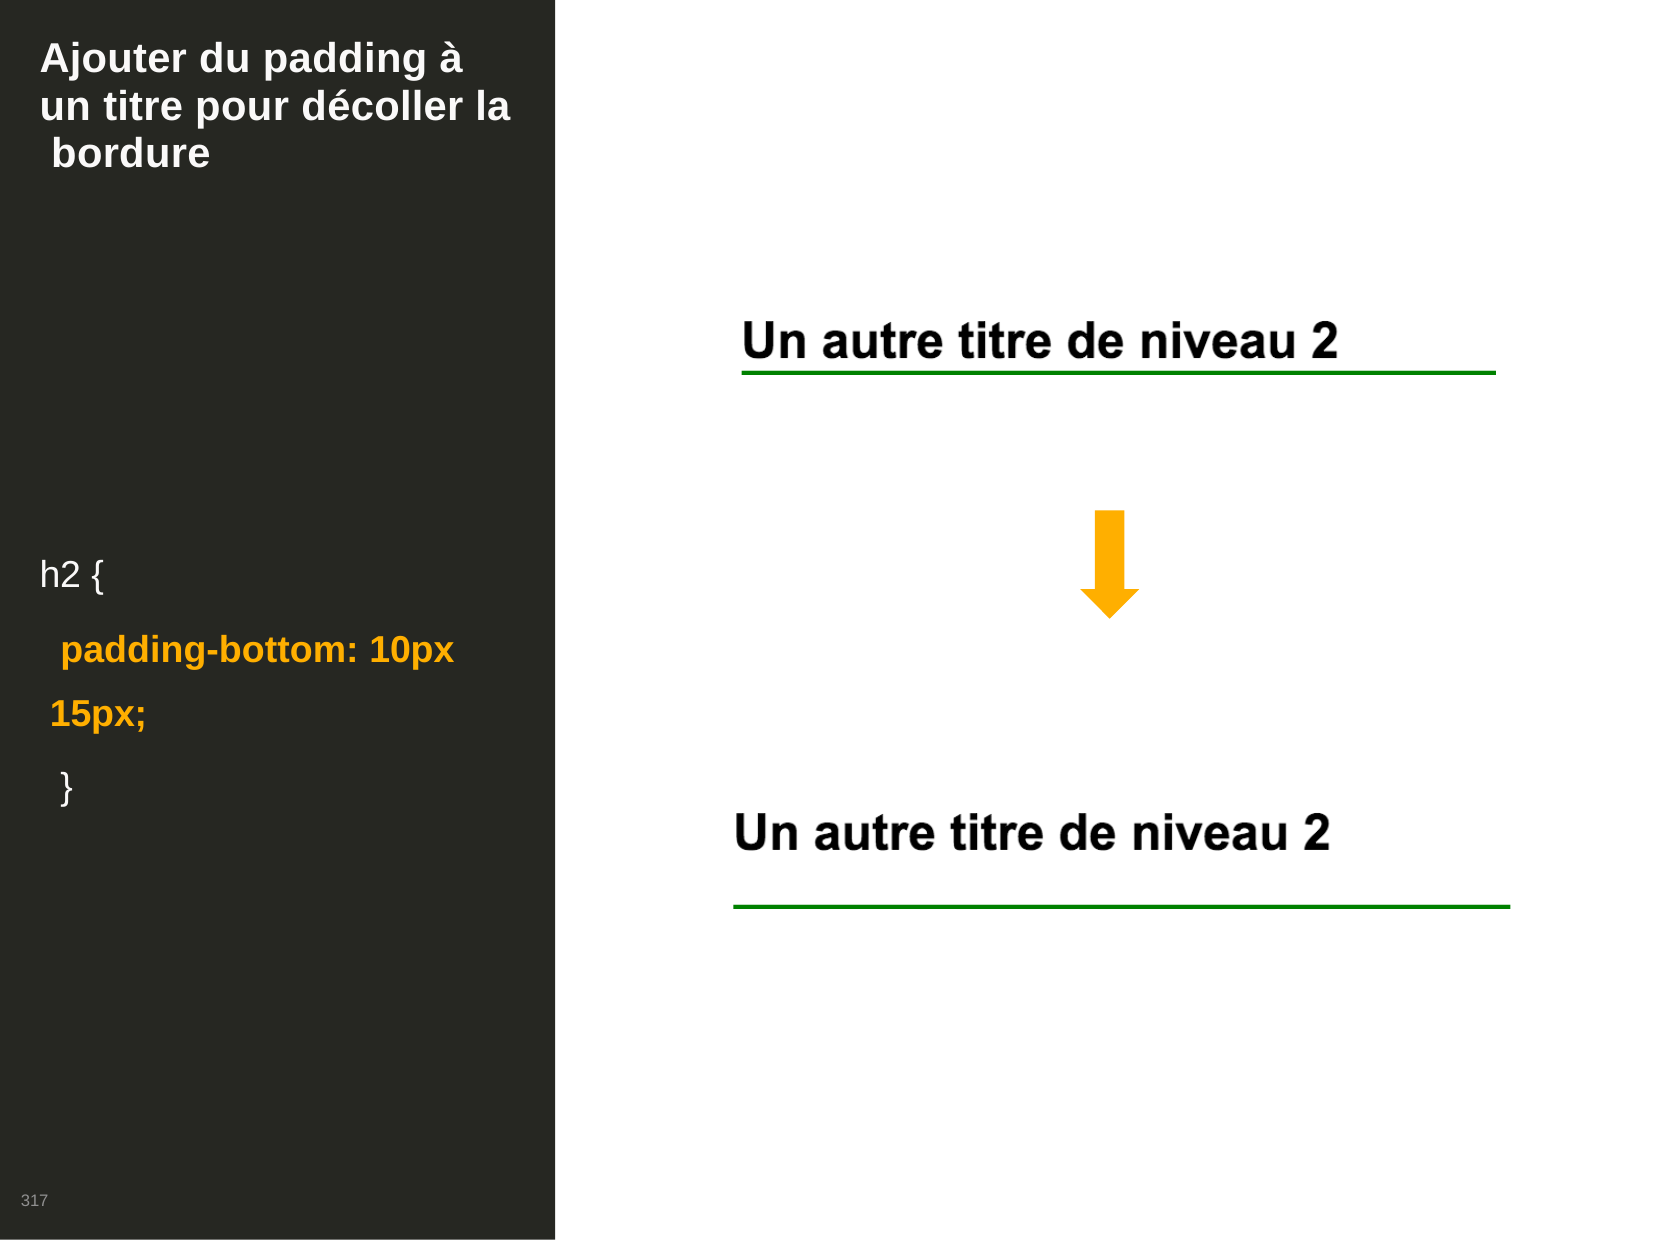

# Ajouter du padding à  un titre pour décoller la  bordure

h2 {
padding-bottom: 10px  15px;
}

317